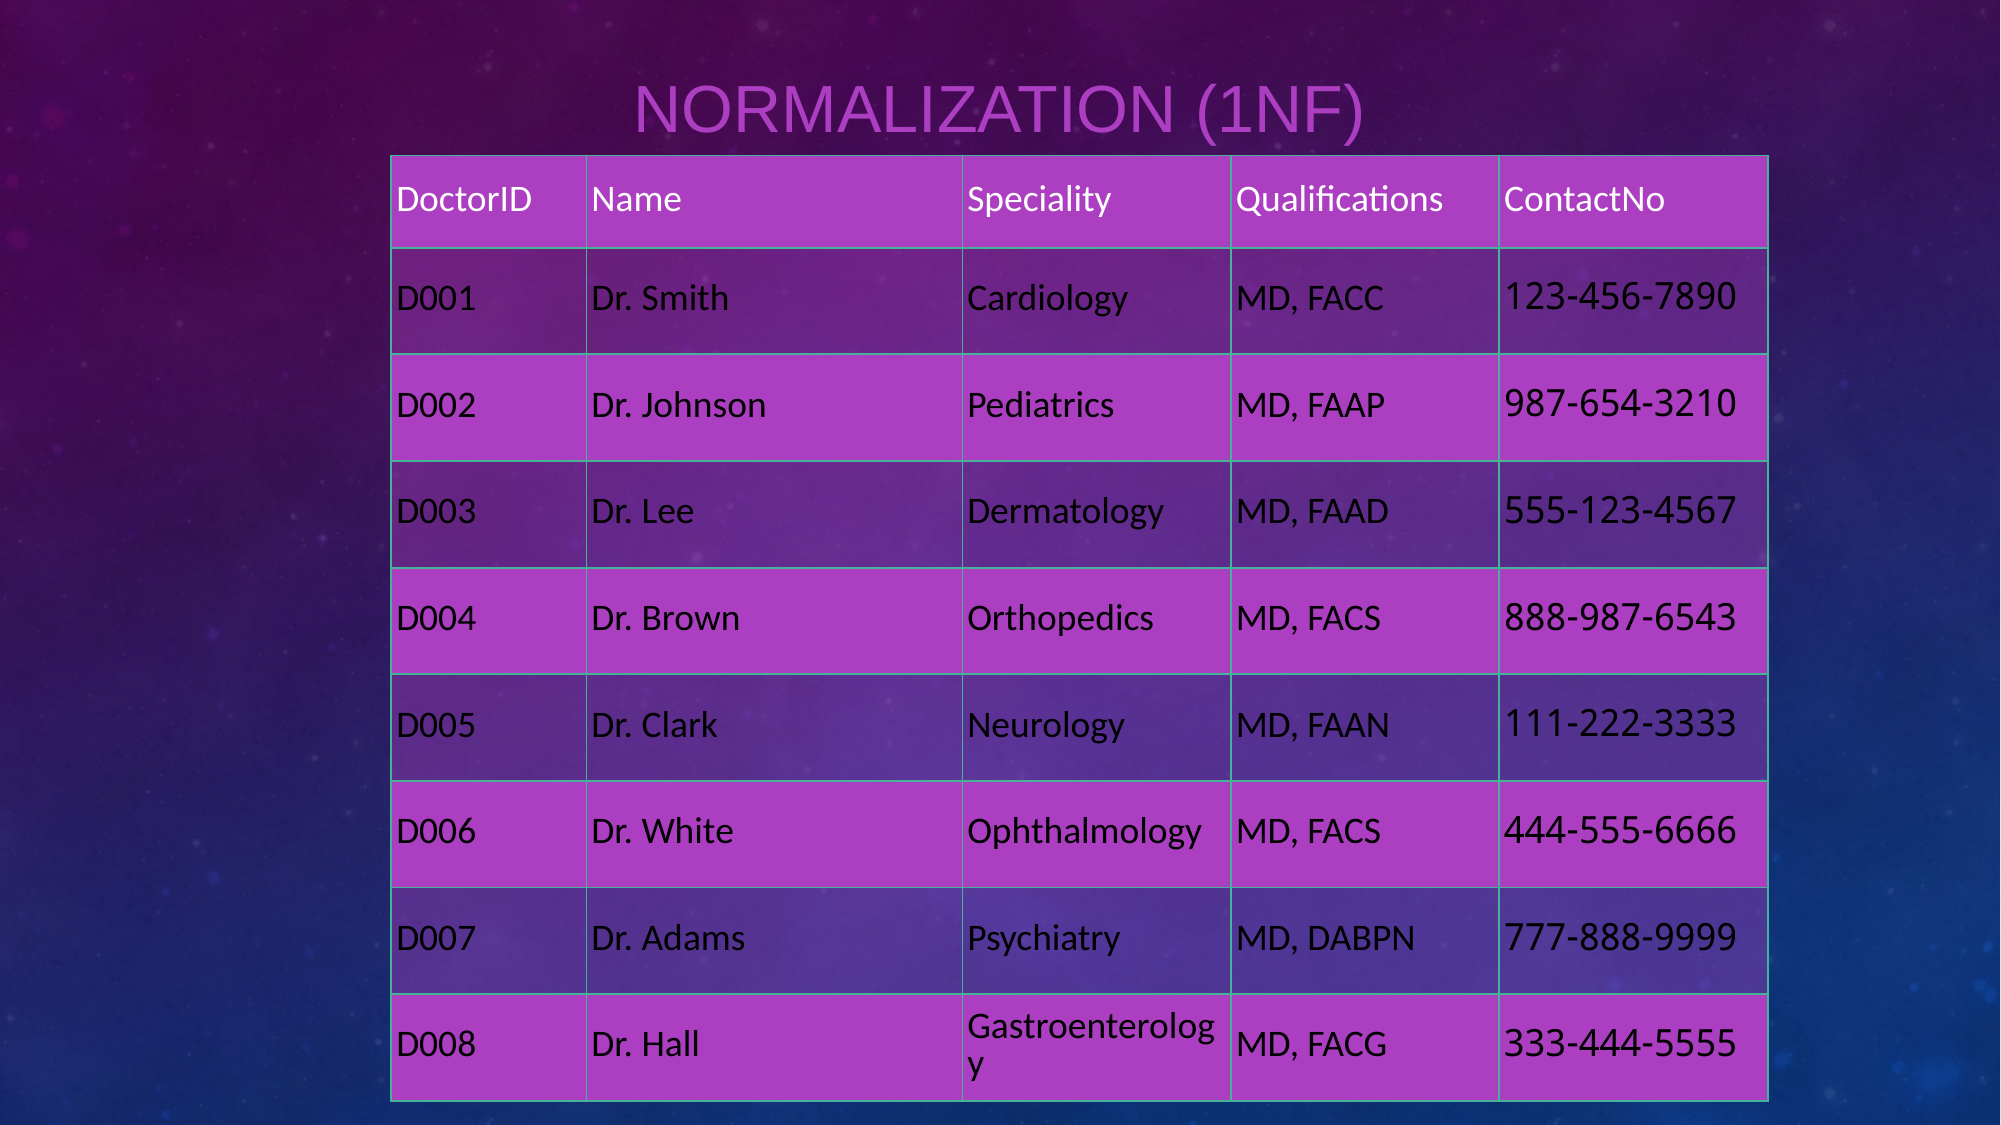

# Normalization (1NF)
| DoctorID | Name | Speciality | Qualifications | ContactNo |
| --- | --- | --- | --- | --- |
| D001 | Dr. Smith | Cardiology | MD, FACC | 123-456-7890 |
| D002 | Dr. Johnson | Pediatrics | MD, FAAP | 987-654-3210 |
| D003 | Dr. Lee | Dermatology | MD, FAAD | 555-123-4567 |
| D004 | Dr. Brown | Orthopedics | MD, FACS | 888-987-6543 |
| D005 | Dr. Clark | Neurology | MD, FAAN | 111-222-3333 |
| D006 | Dr. White | Ophthalmology | MD, FACS | 444-555-6666 |
| D007 | Dr. Adams | Psychiatry | MD, DABPN | 777-888-9999 |
| D008 | Dr. Hall | Gastroenterology | MD, FACG | 333-444-5555 |